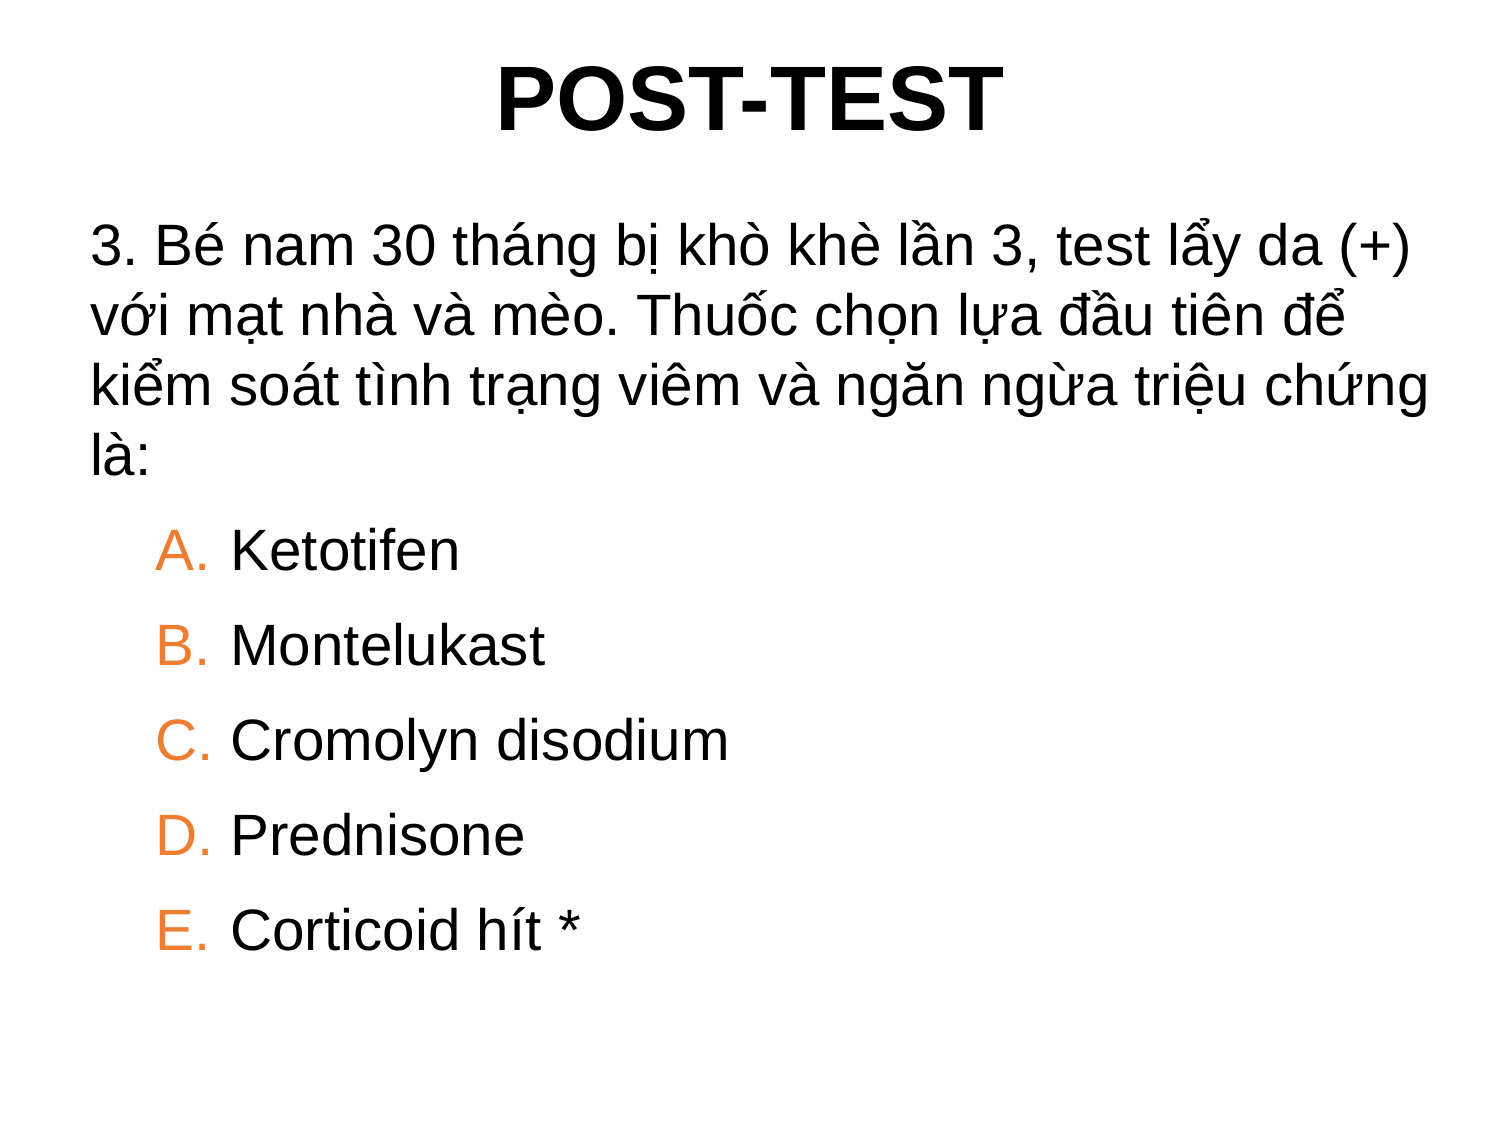

# POST-TEST
3. Bé nam 30 tháng bị khò khè lần 3, test lẩy da (+) với mạt nhà và mèo. Thuốc chọn lựa đầu tiên để kiểm soát tình trạng viêm và ngăn ngừa triệu chứng là:
Ketotifen
Montelukast
Cromolyn disodium
Prednisone
Corticoid hít *